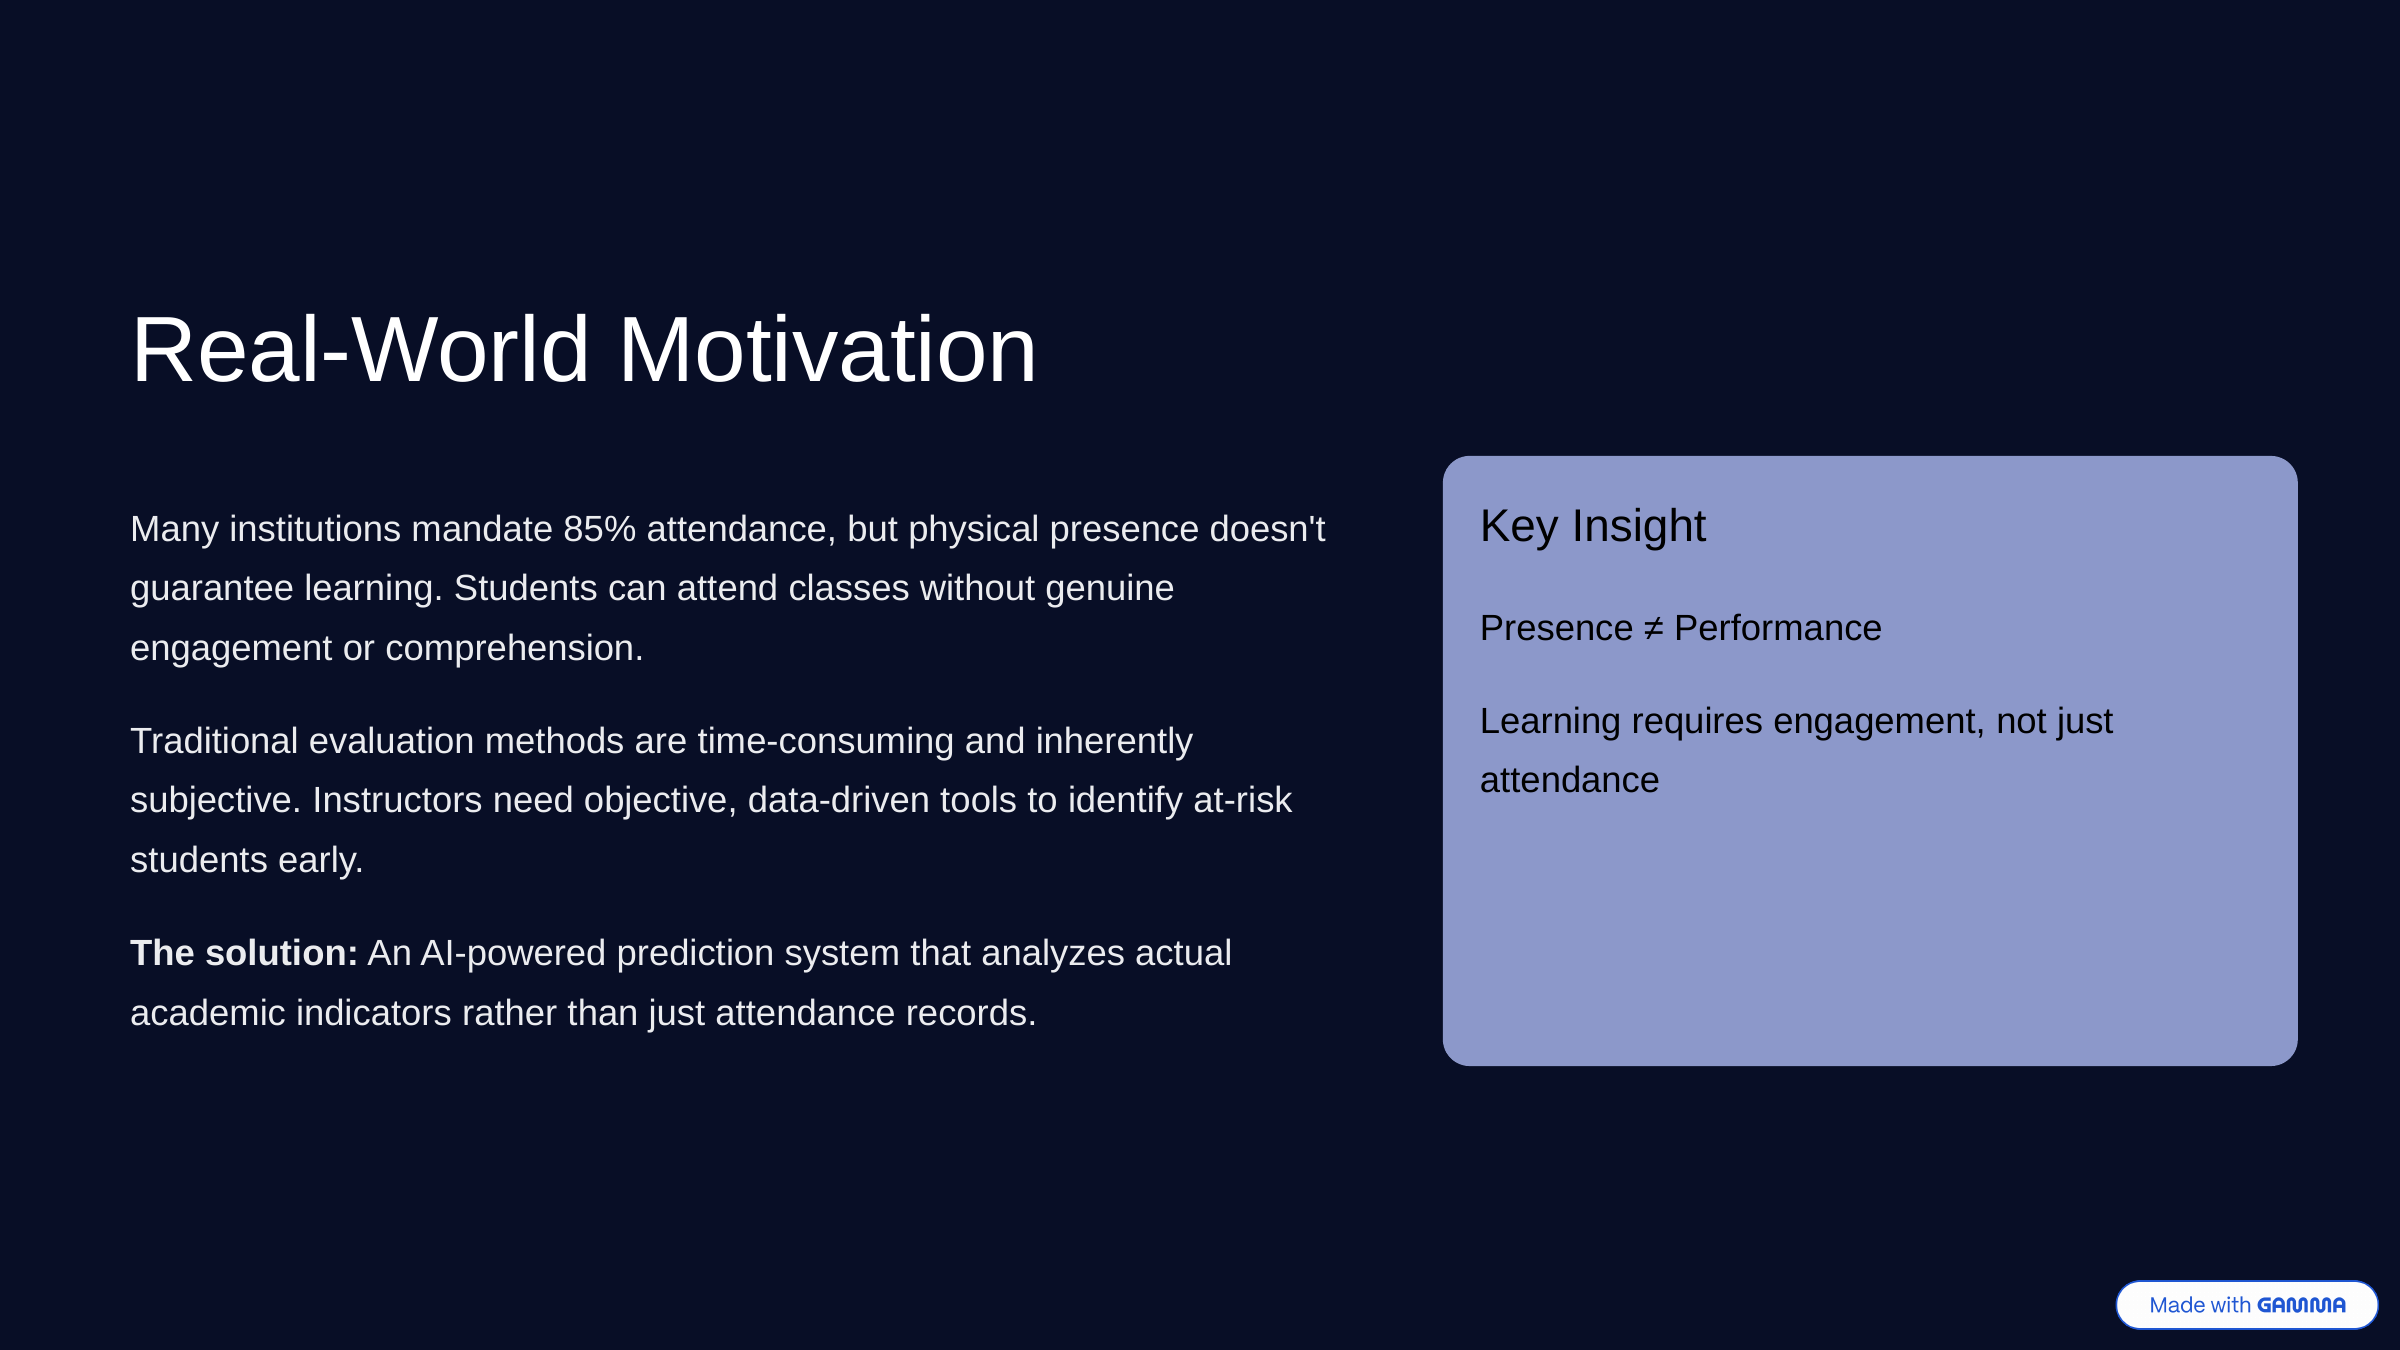

Real-World Motivation

Many institutions mandate 85% attendance, but physical presence doesn't guarantee learning. Students can attend classes without genuine engagement or comprehension.
Key Insight
Presence ≠ Performance
Learning requires engagement, not just attendance
Traditional evaluation methods are time-consuming and inherently subjective. Instructors need objective, data-driven tools to identify at-risk students early.
The solution: An AI-powered prediction system that analyzes actual academic indicators rather than just attendance records.